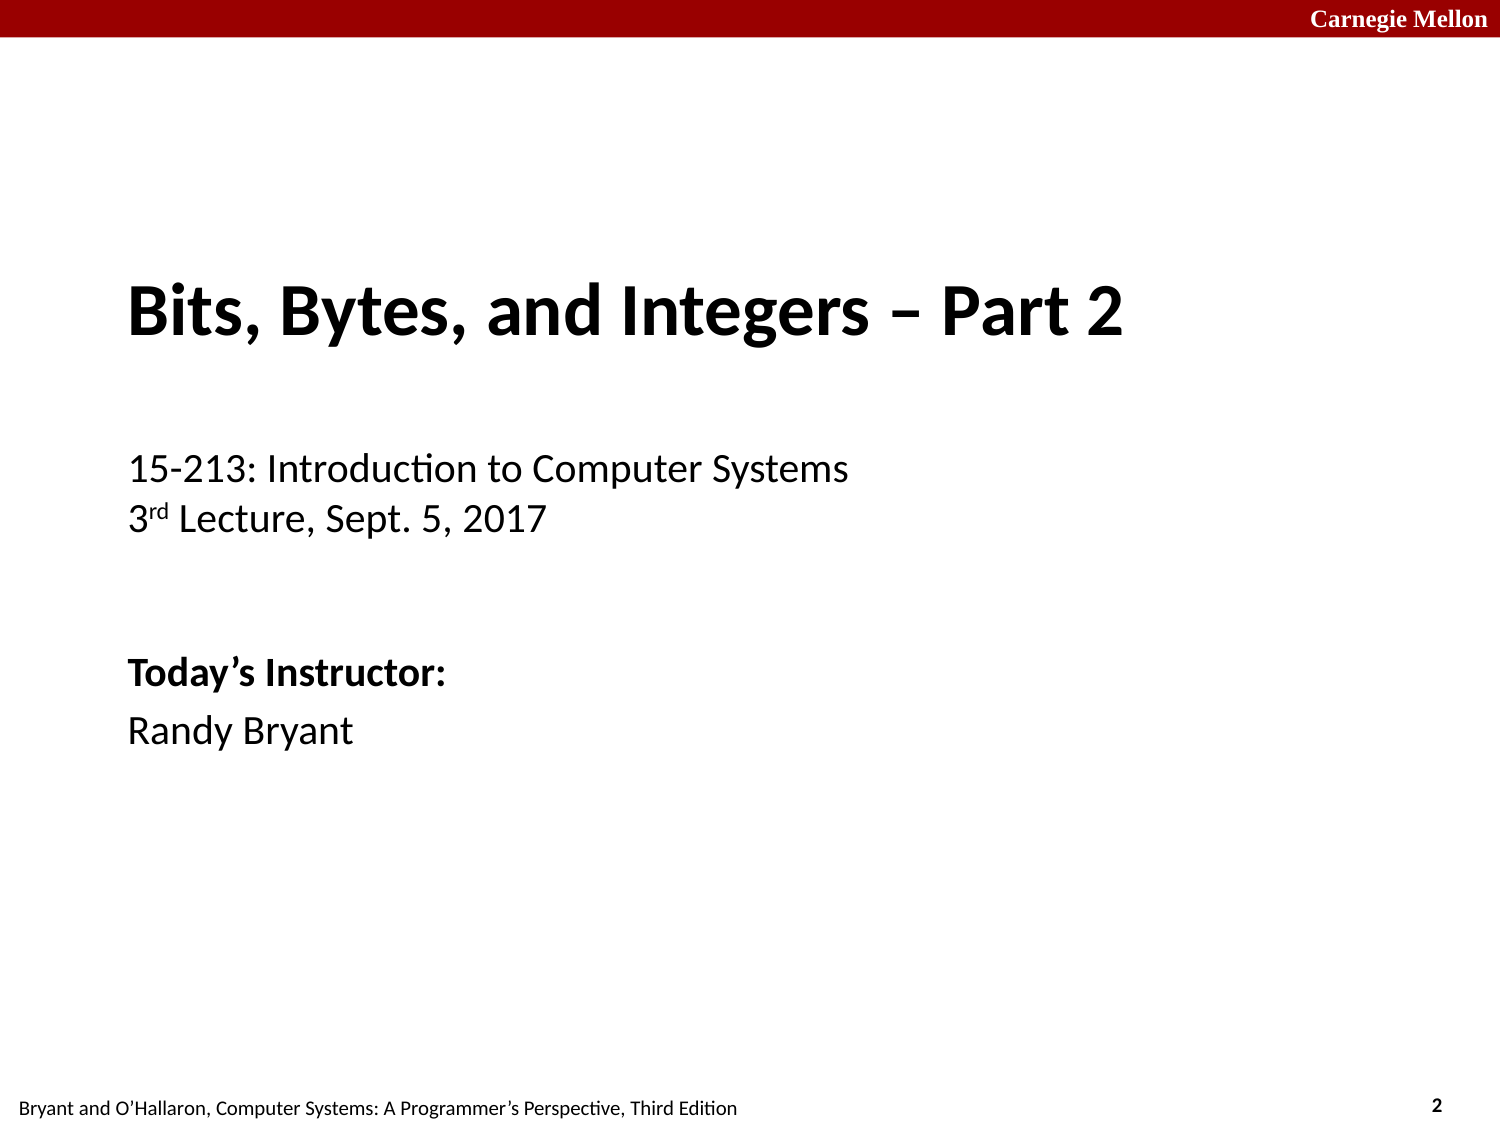

# Bits, Bytes, and Integers – Part 2 15-213: Introduction to Computer Systems 3rd Lecture, Sept. 5, 2017
Today’s Instructor:
Randy Bryant